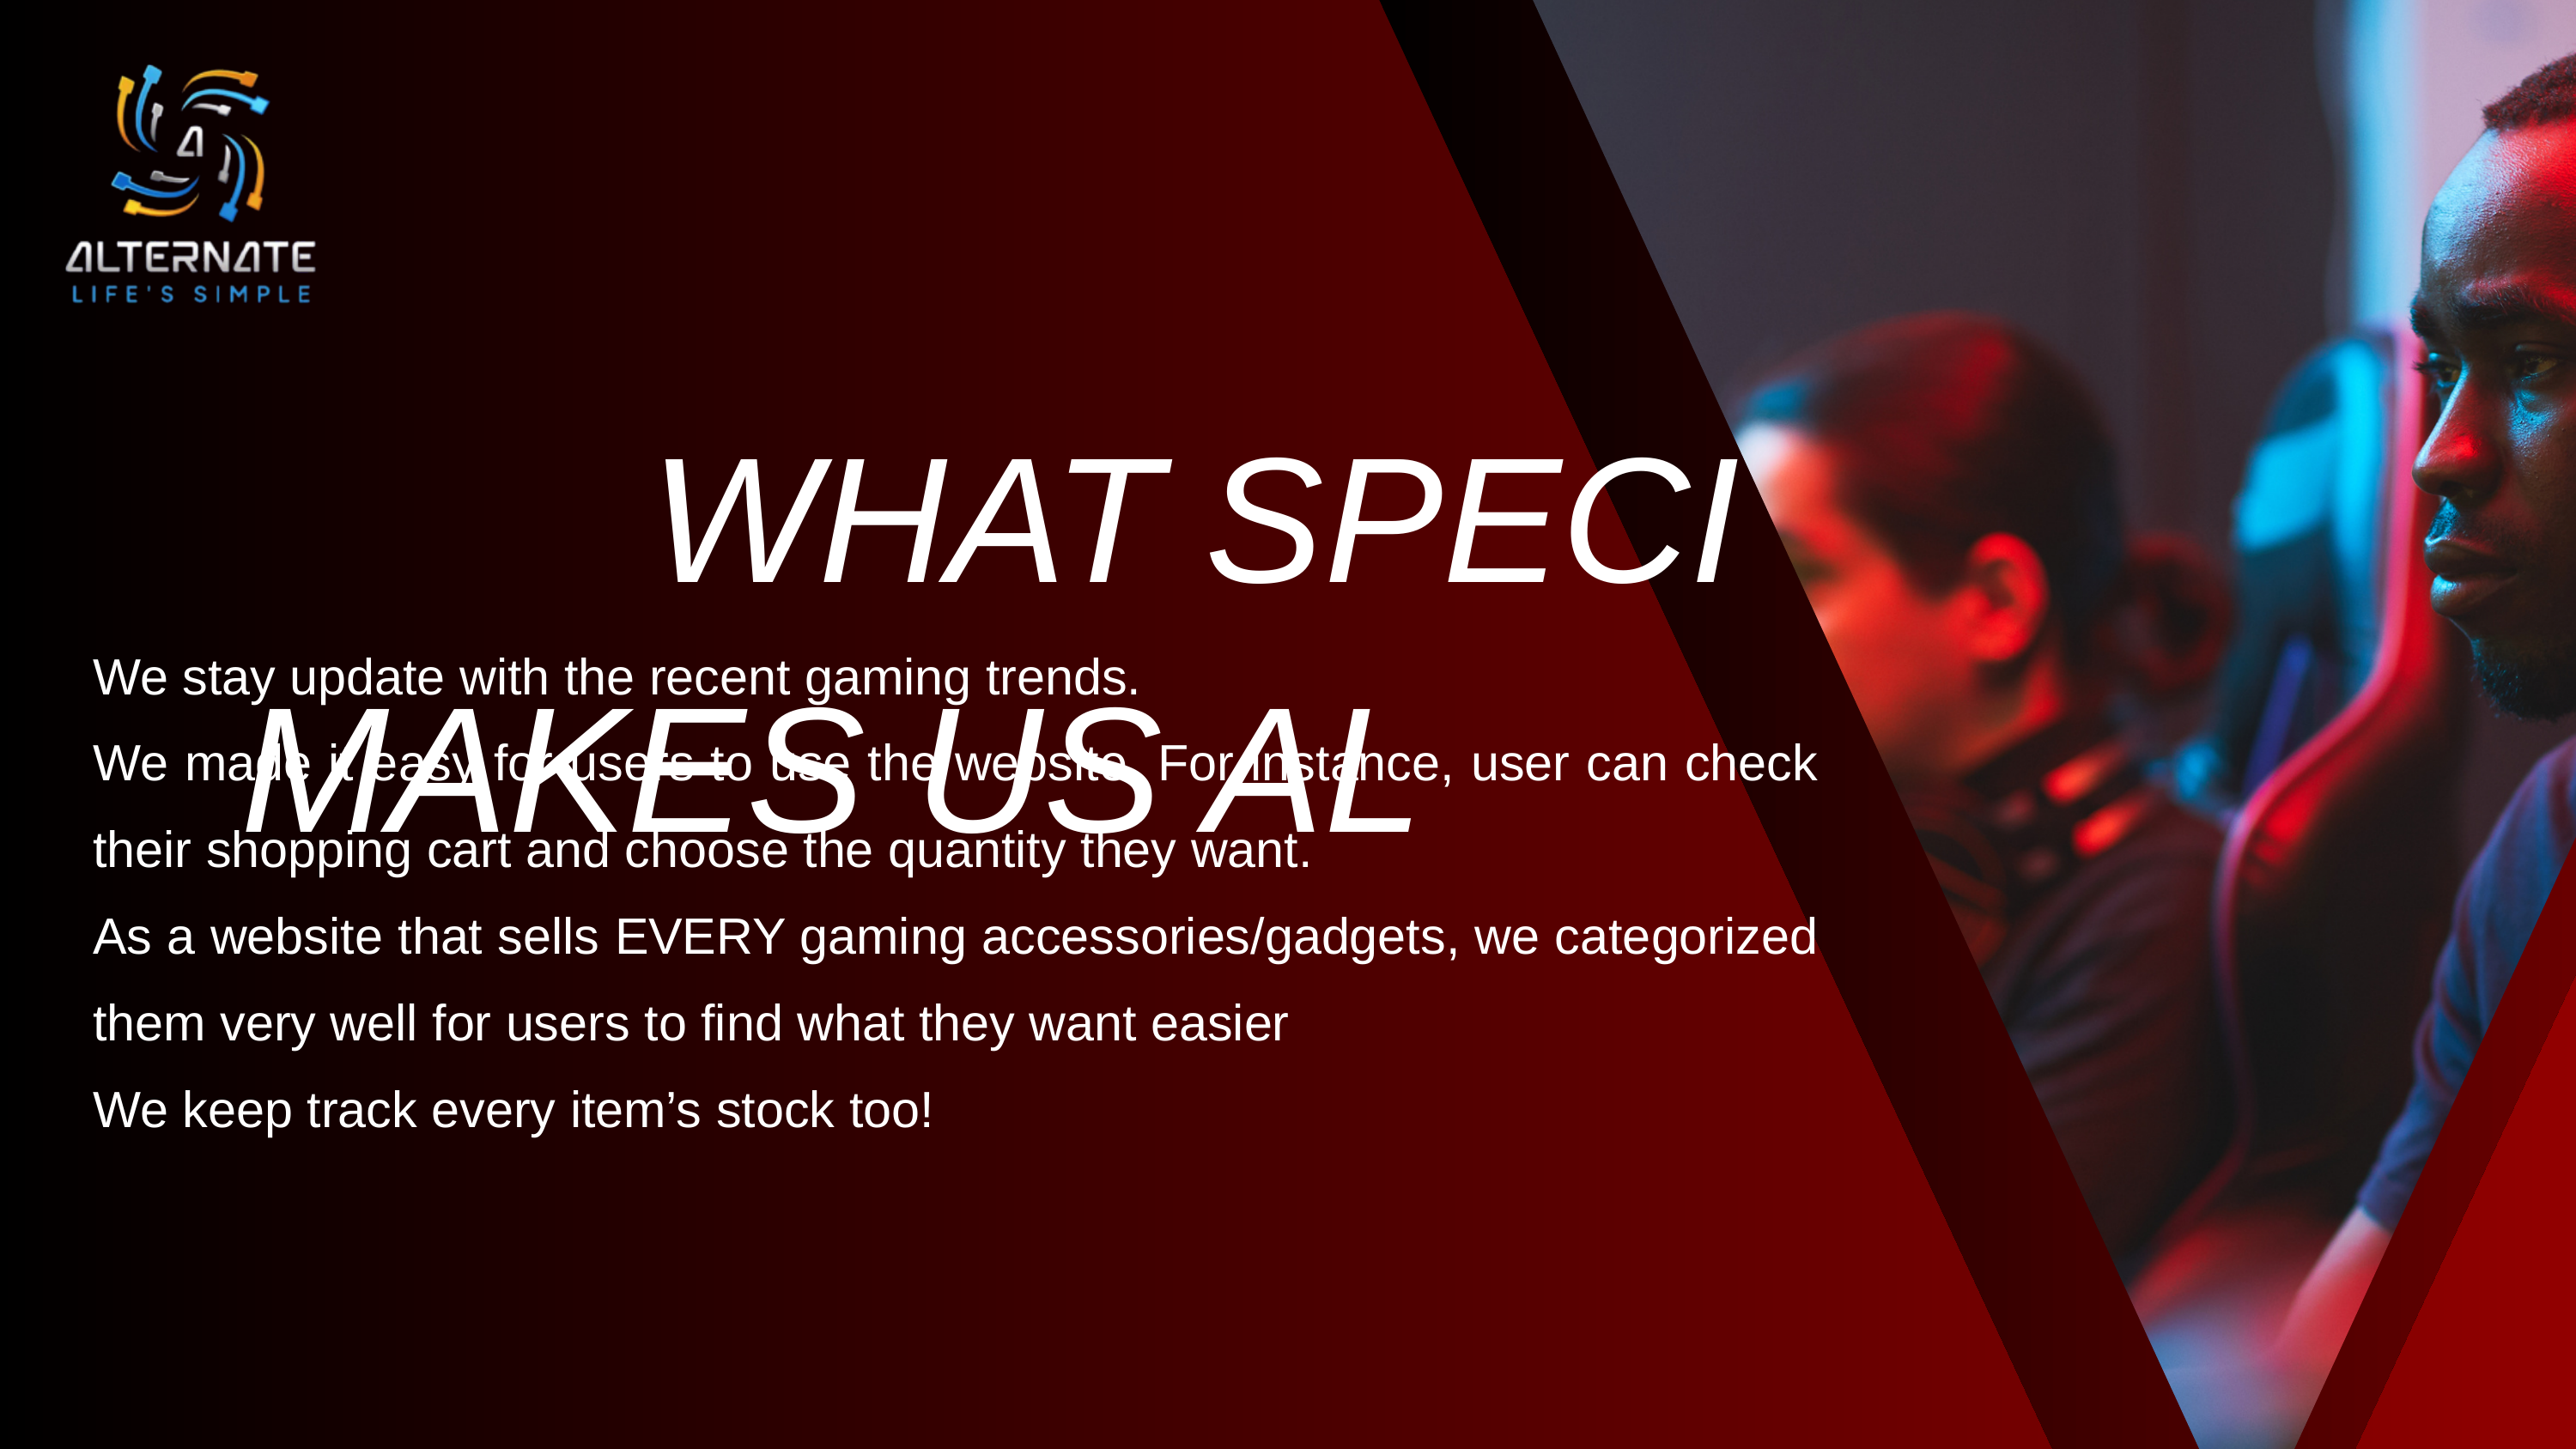

SPECIAL
WHAT MAKES US
We stay update with the recent gaming trends.
We made it easy for users to use the website. For instance, user can check their shopping cart and choose the quantity they want.
As a website that sells EVERY gaming accessories/gadgets, we categorized them very well for users to find what they want easier
We keep track every item’s stock too!